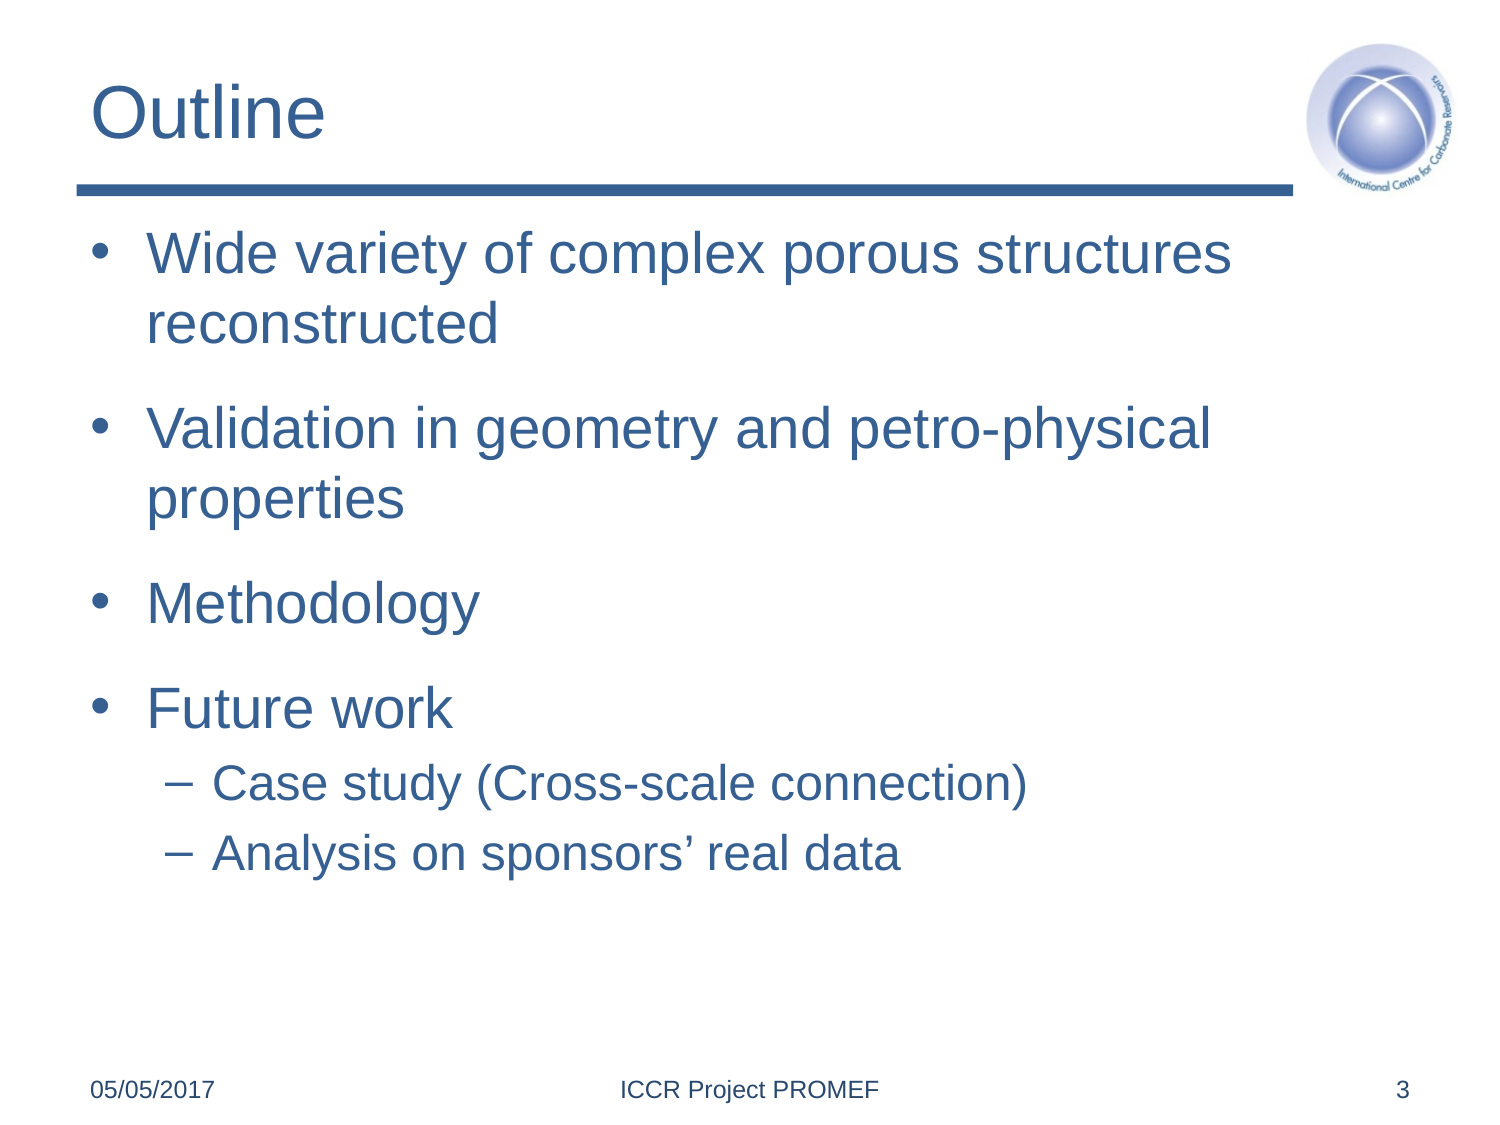

# Outline
Wide variety of complex porous structures reconstructed

Validation in geometry and petro-physical properties

Methodology

Future work
Case study (Cross-scale connection)
Analysis on sponsors’ real data
05/05/2017
ICCR Project PROMEF
3